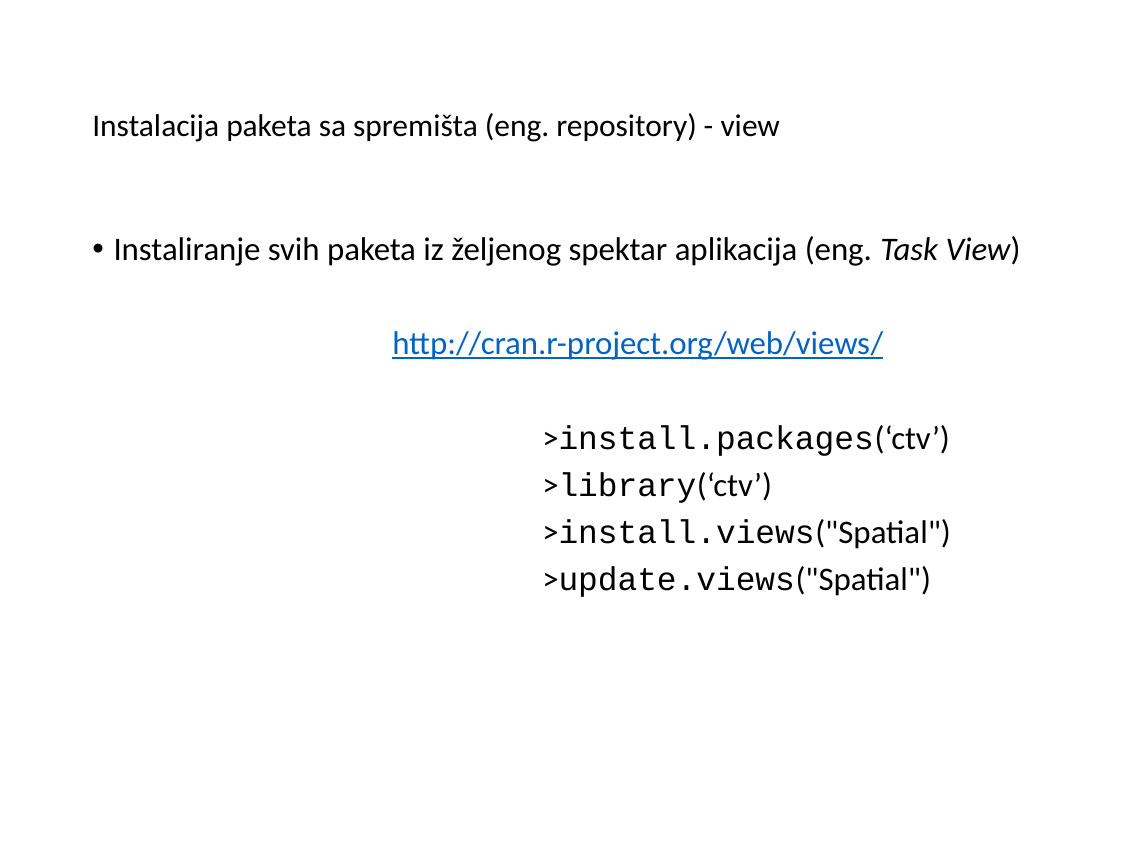

# Instalacija paketa sa spremišta (eng. repository) - view
Instaliranje svih paketa iz željenog spektar aplikacija (eng. Task View)

		http://cran.r-project.org/web/views/

			>install.packages(‘ctv’)
			>library(‘ctv’)
			>install.views("Spatial")
			>update.views("Spatial")